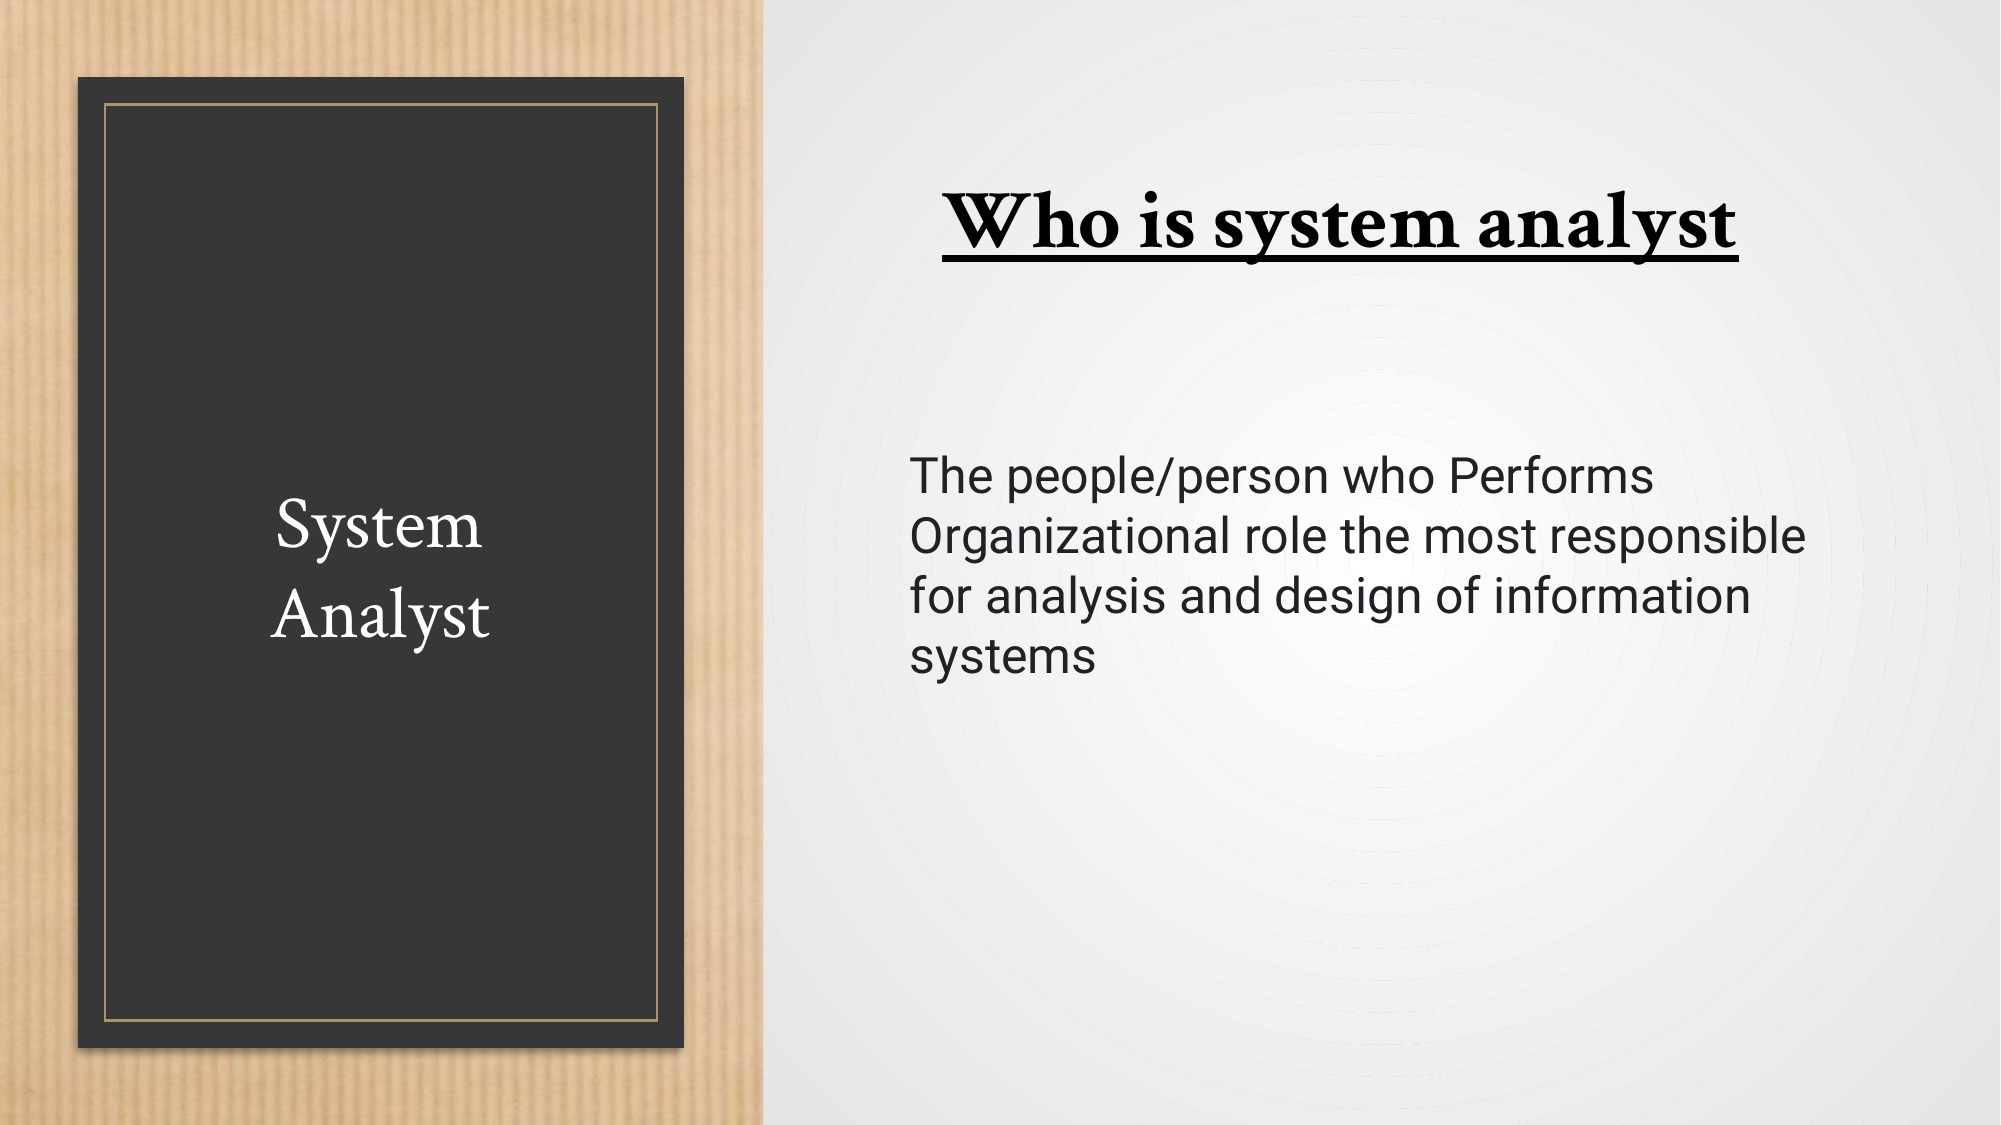

# System Analyst
Who is system analyst

The people/person who Performs Organizational role the most responsible for analysis and design of information systems